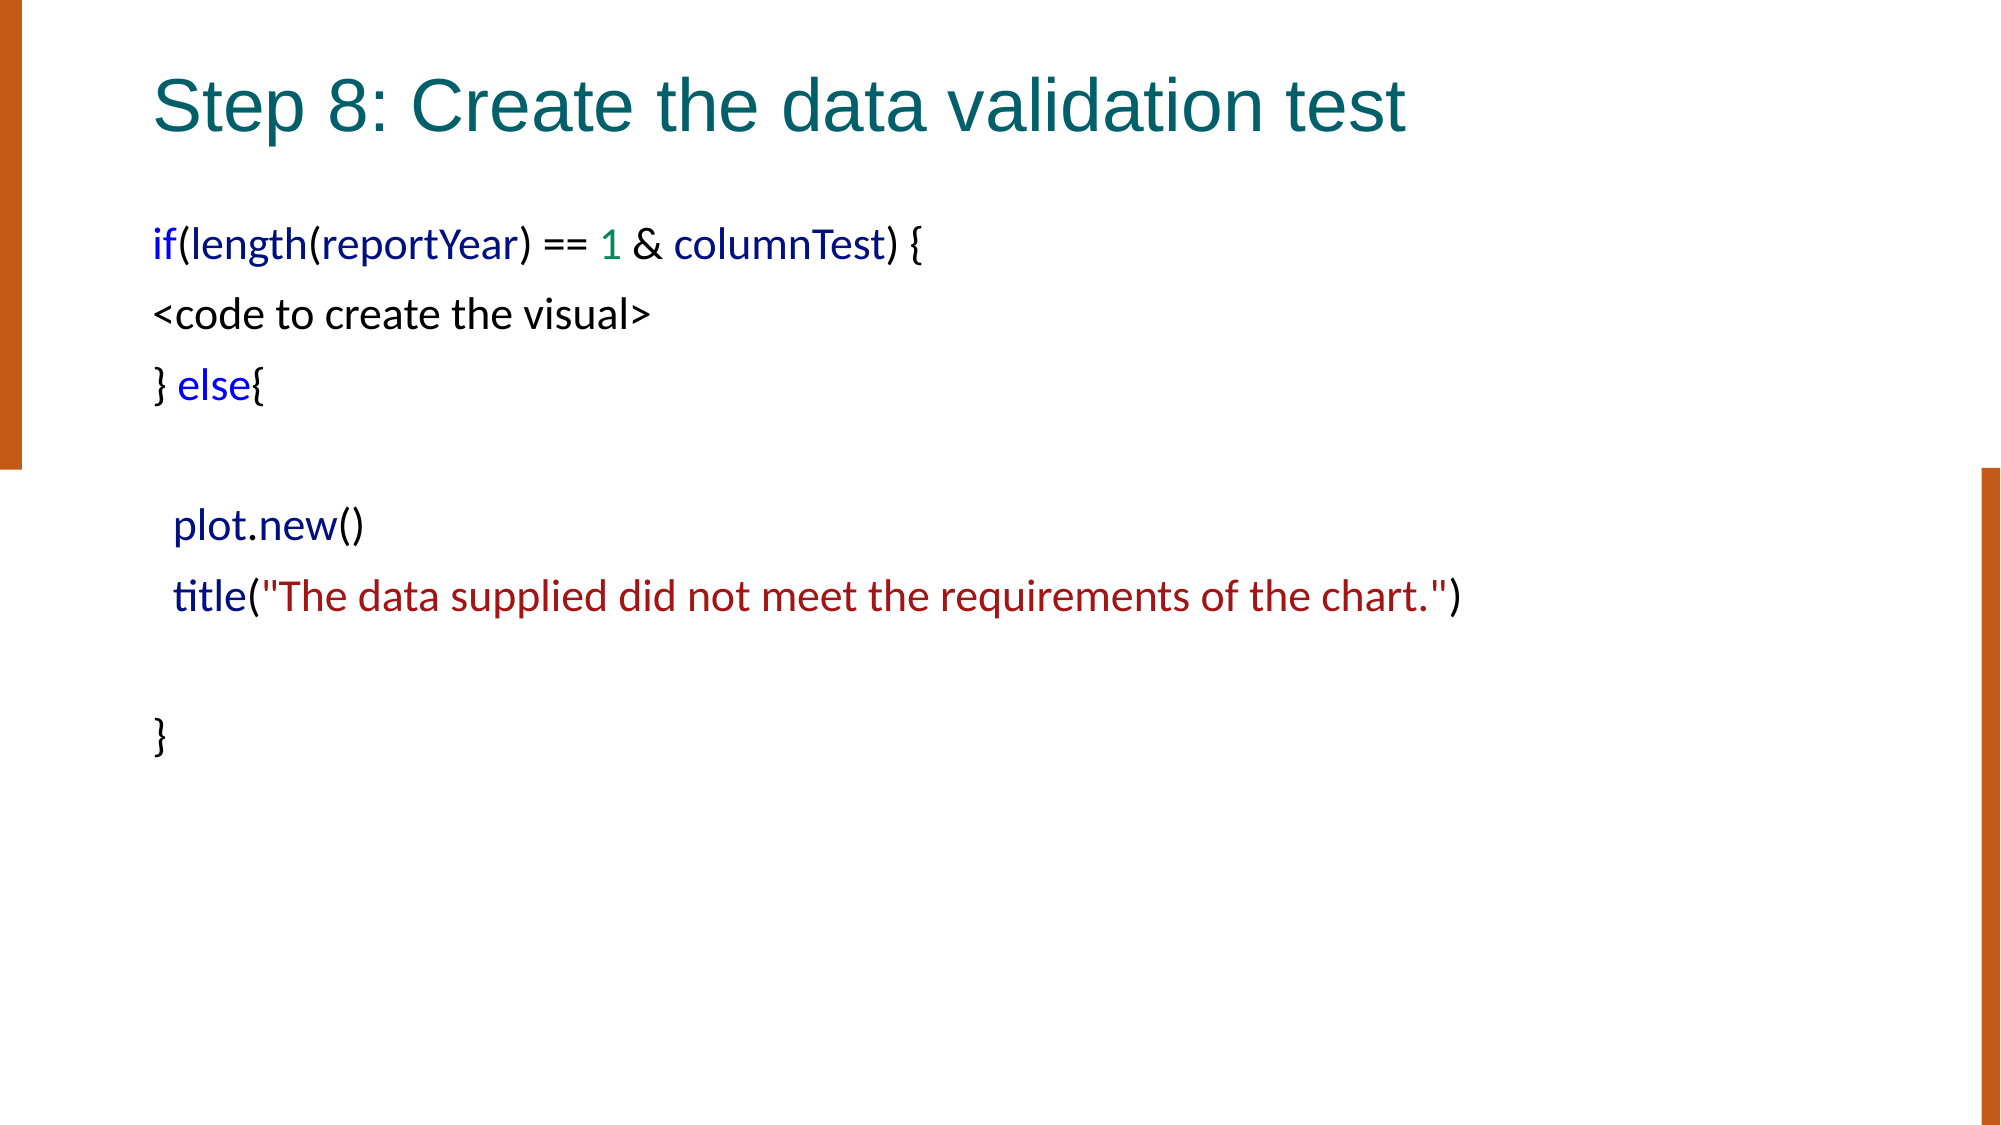

# Step 8: Create the data validation test
if(length(reportYear) == 1 & columnTest) {
<code to create the visual>
} else{

  plot.new()
  title("The data supplied did not meet the requirements of the chart.")

}